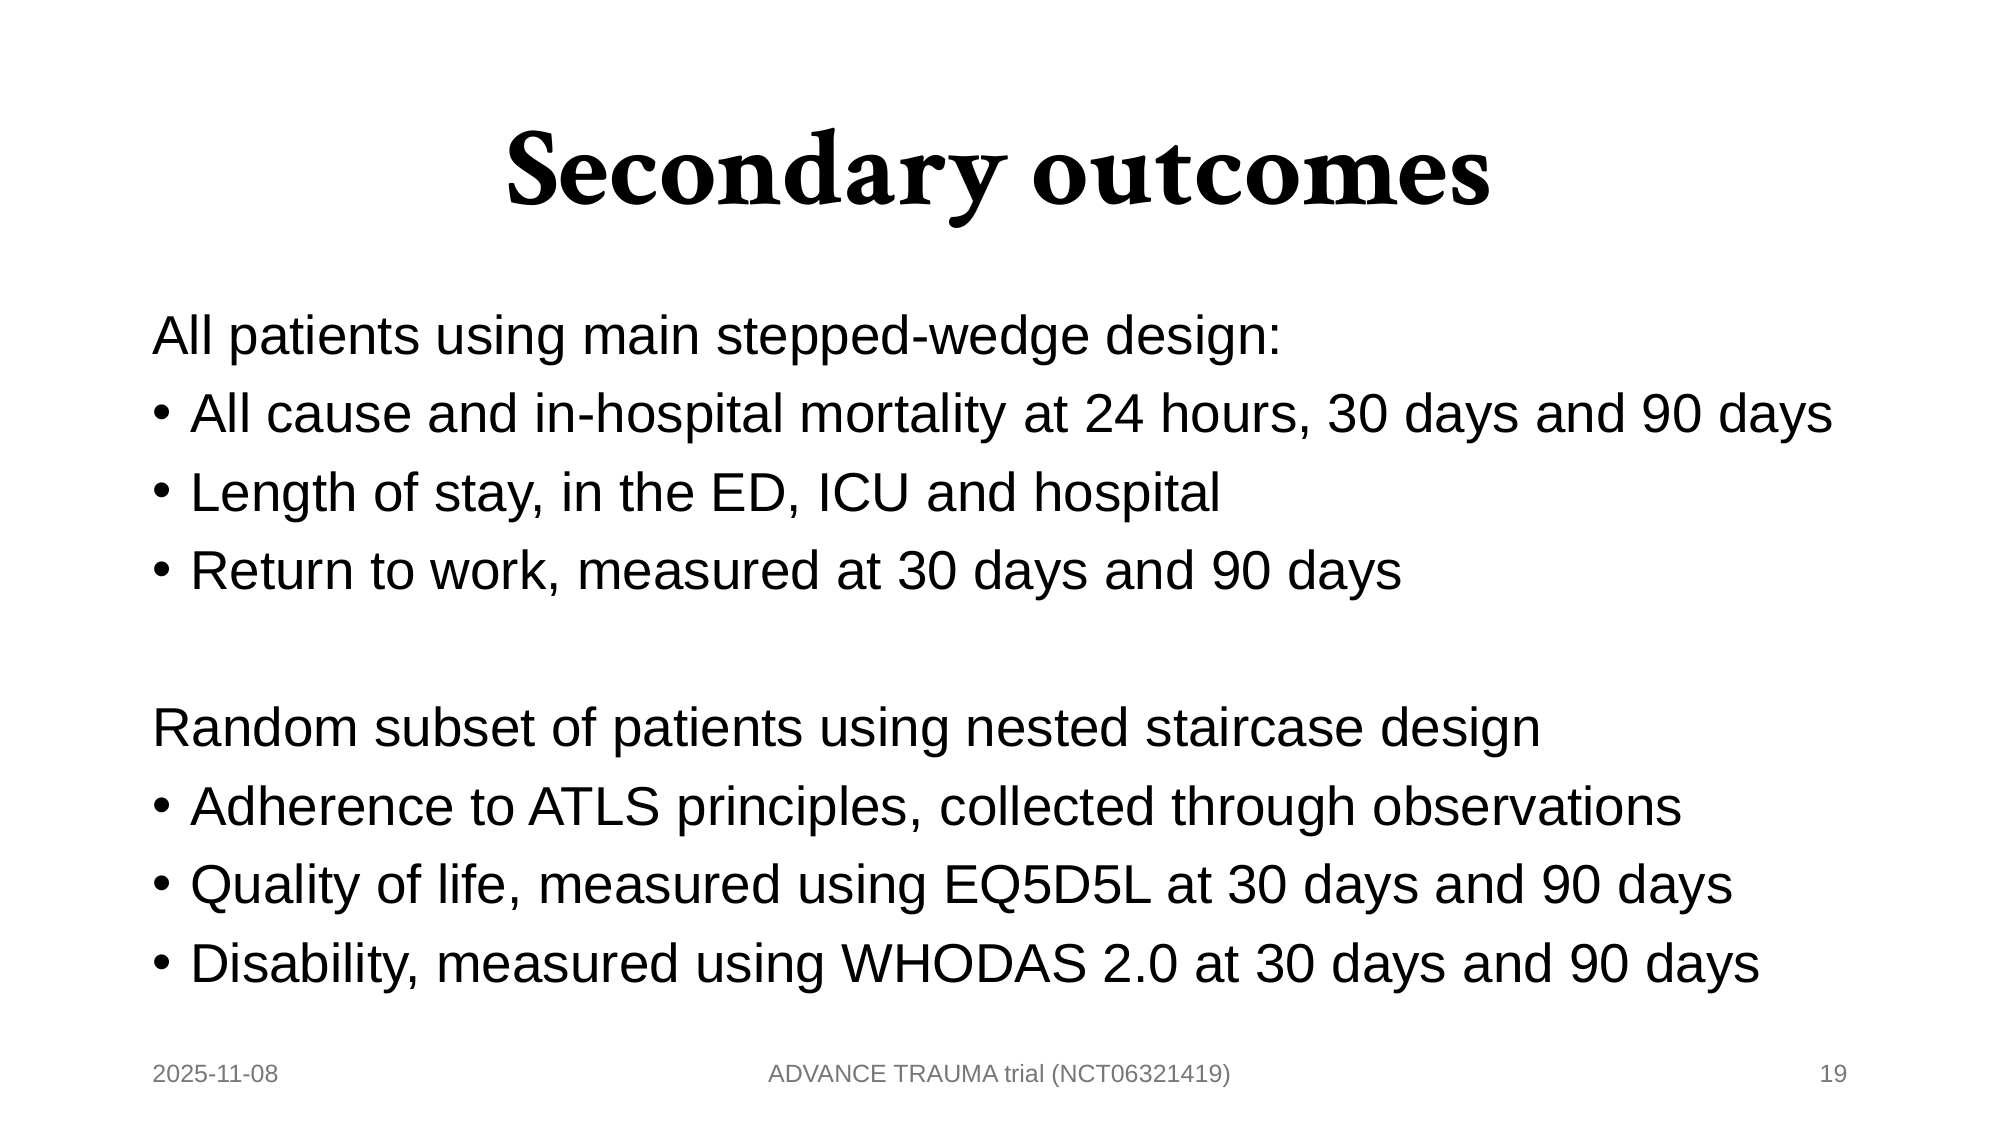

# Secondary outcomes
All patients using main stepped-wedge design:
All cause and in-hospital mortality at 24 hours, 30 days and 90 days
Length of stay, in the ED, ICU and hospital
Return to work, measured at 30 days and 90 days

Random subset of patients using nested staircase design
Adherence to ATLS principles, collected through observations
Quality of life, measured using EQ5D5L at 30 days and 90 days
Disability, measured using WHODAS 2.0 at 30 days and 90 days

2025-11-08
ADVANCE TRAUMA trial (NCT06321419)
19